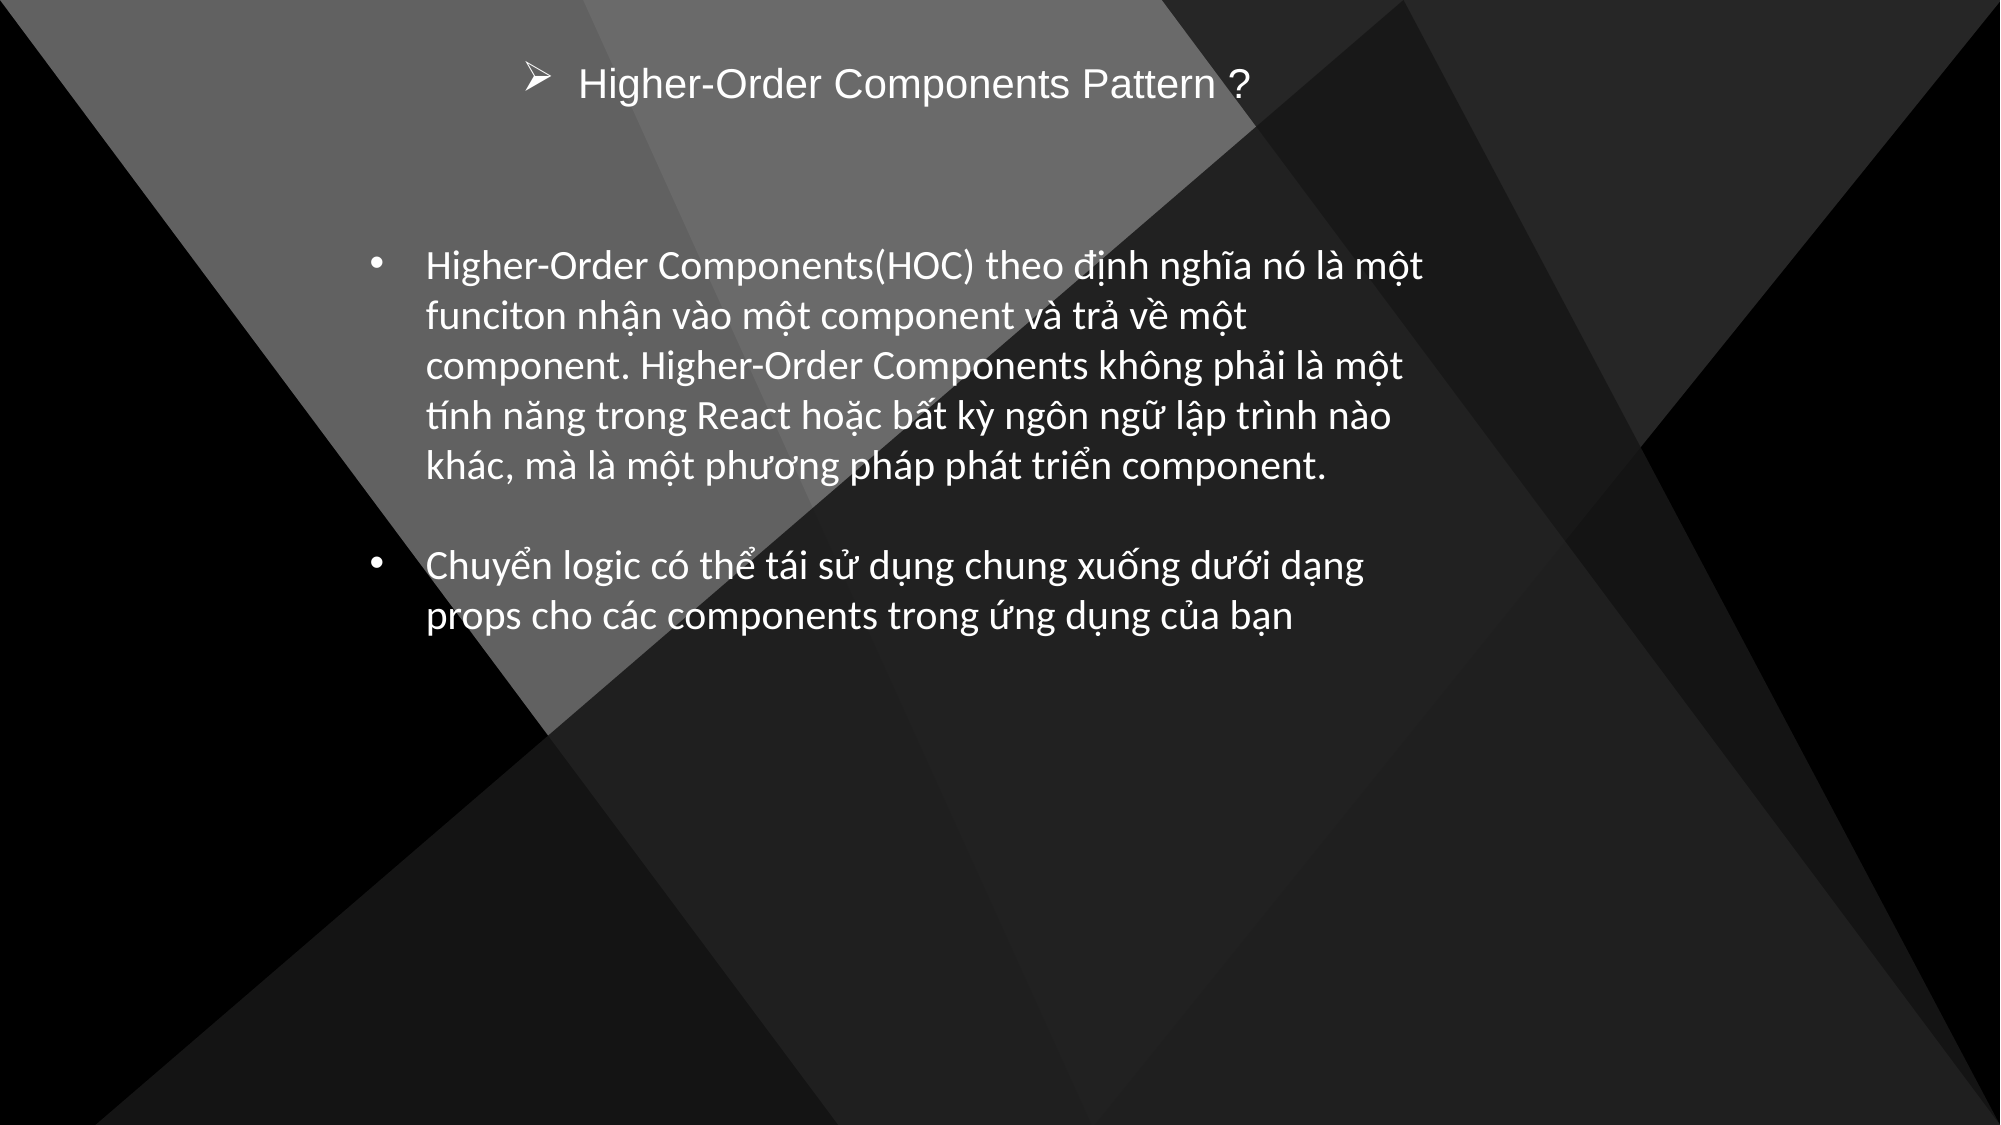

Higher-Order Components Pattern ?

Higher-Order Components(HOC) theo định nghĩa nó là một funciton nhận vào một component và trả về một component. Higher-Order Components không phải là một tính năng trong React hoặc bất kỳ ngôn ngữ lập trình nào khác, mà là một phương pháp phát triển component.

Chuyển logic có thể tái sử dụng chung xuống dưới dạng props cho các components trong ứng dụng của bạn